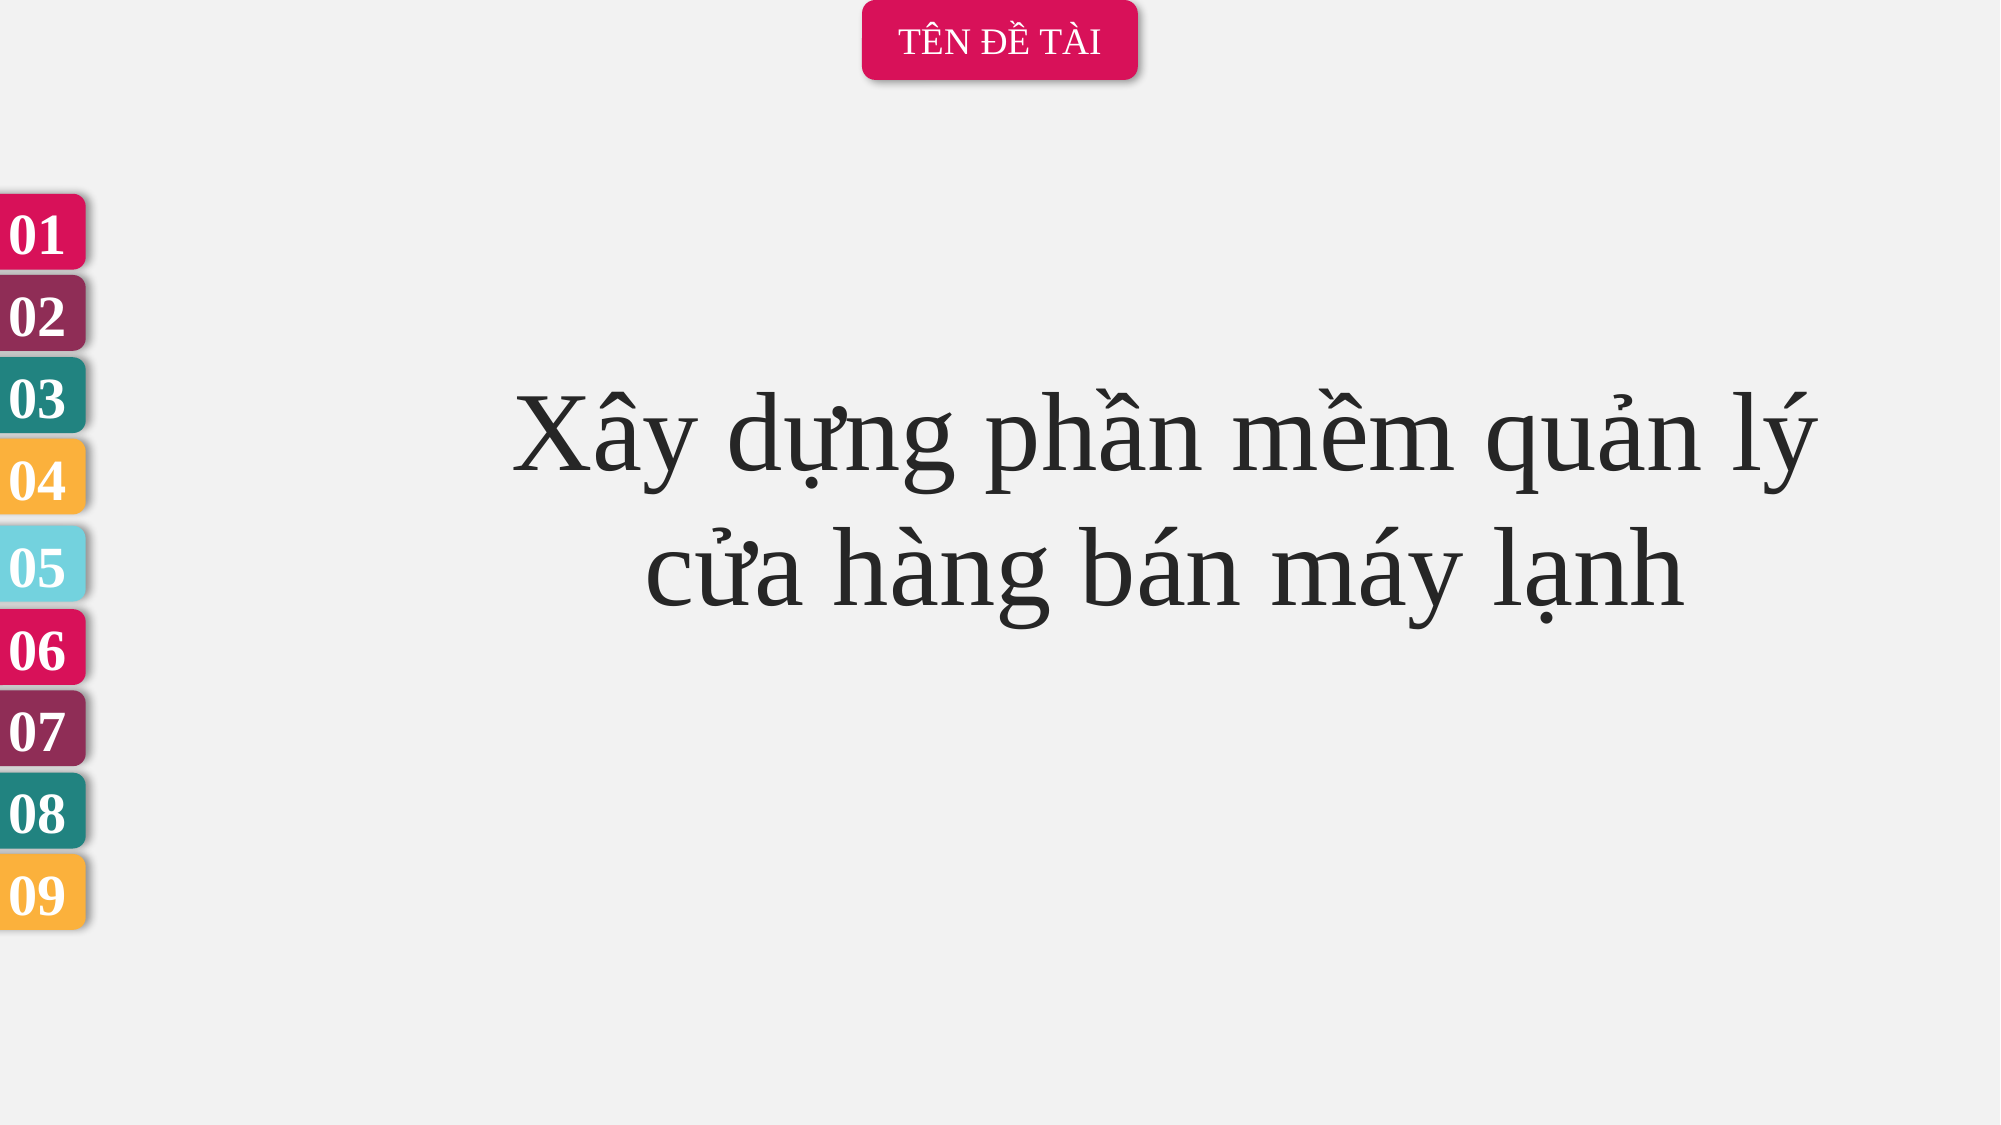

TÊN ĐỀ TÀI
01
02
Xây dựng phần mềm quản lý cửa hàng bán máy lạnh

03
04
05
06
07
08
09